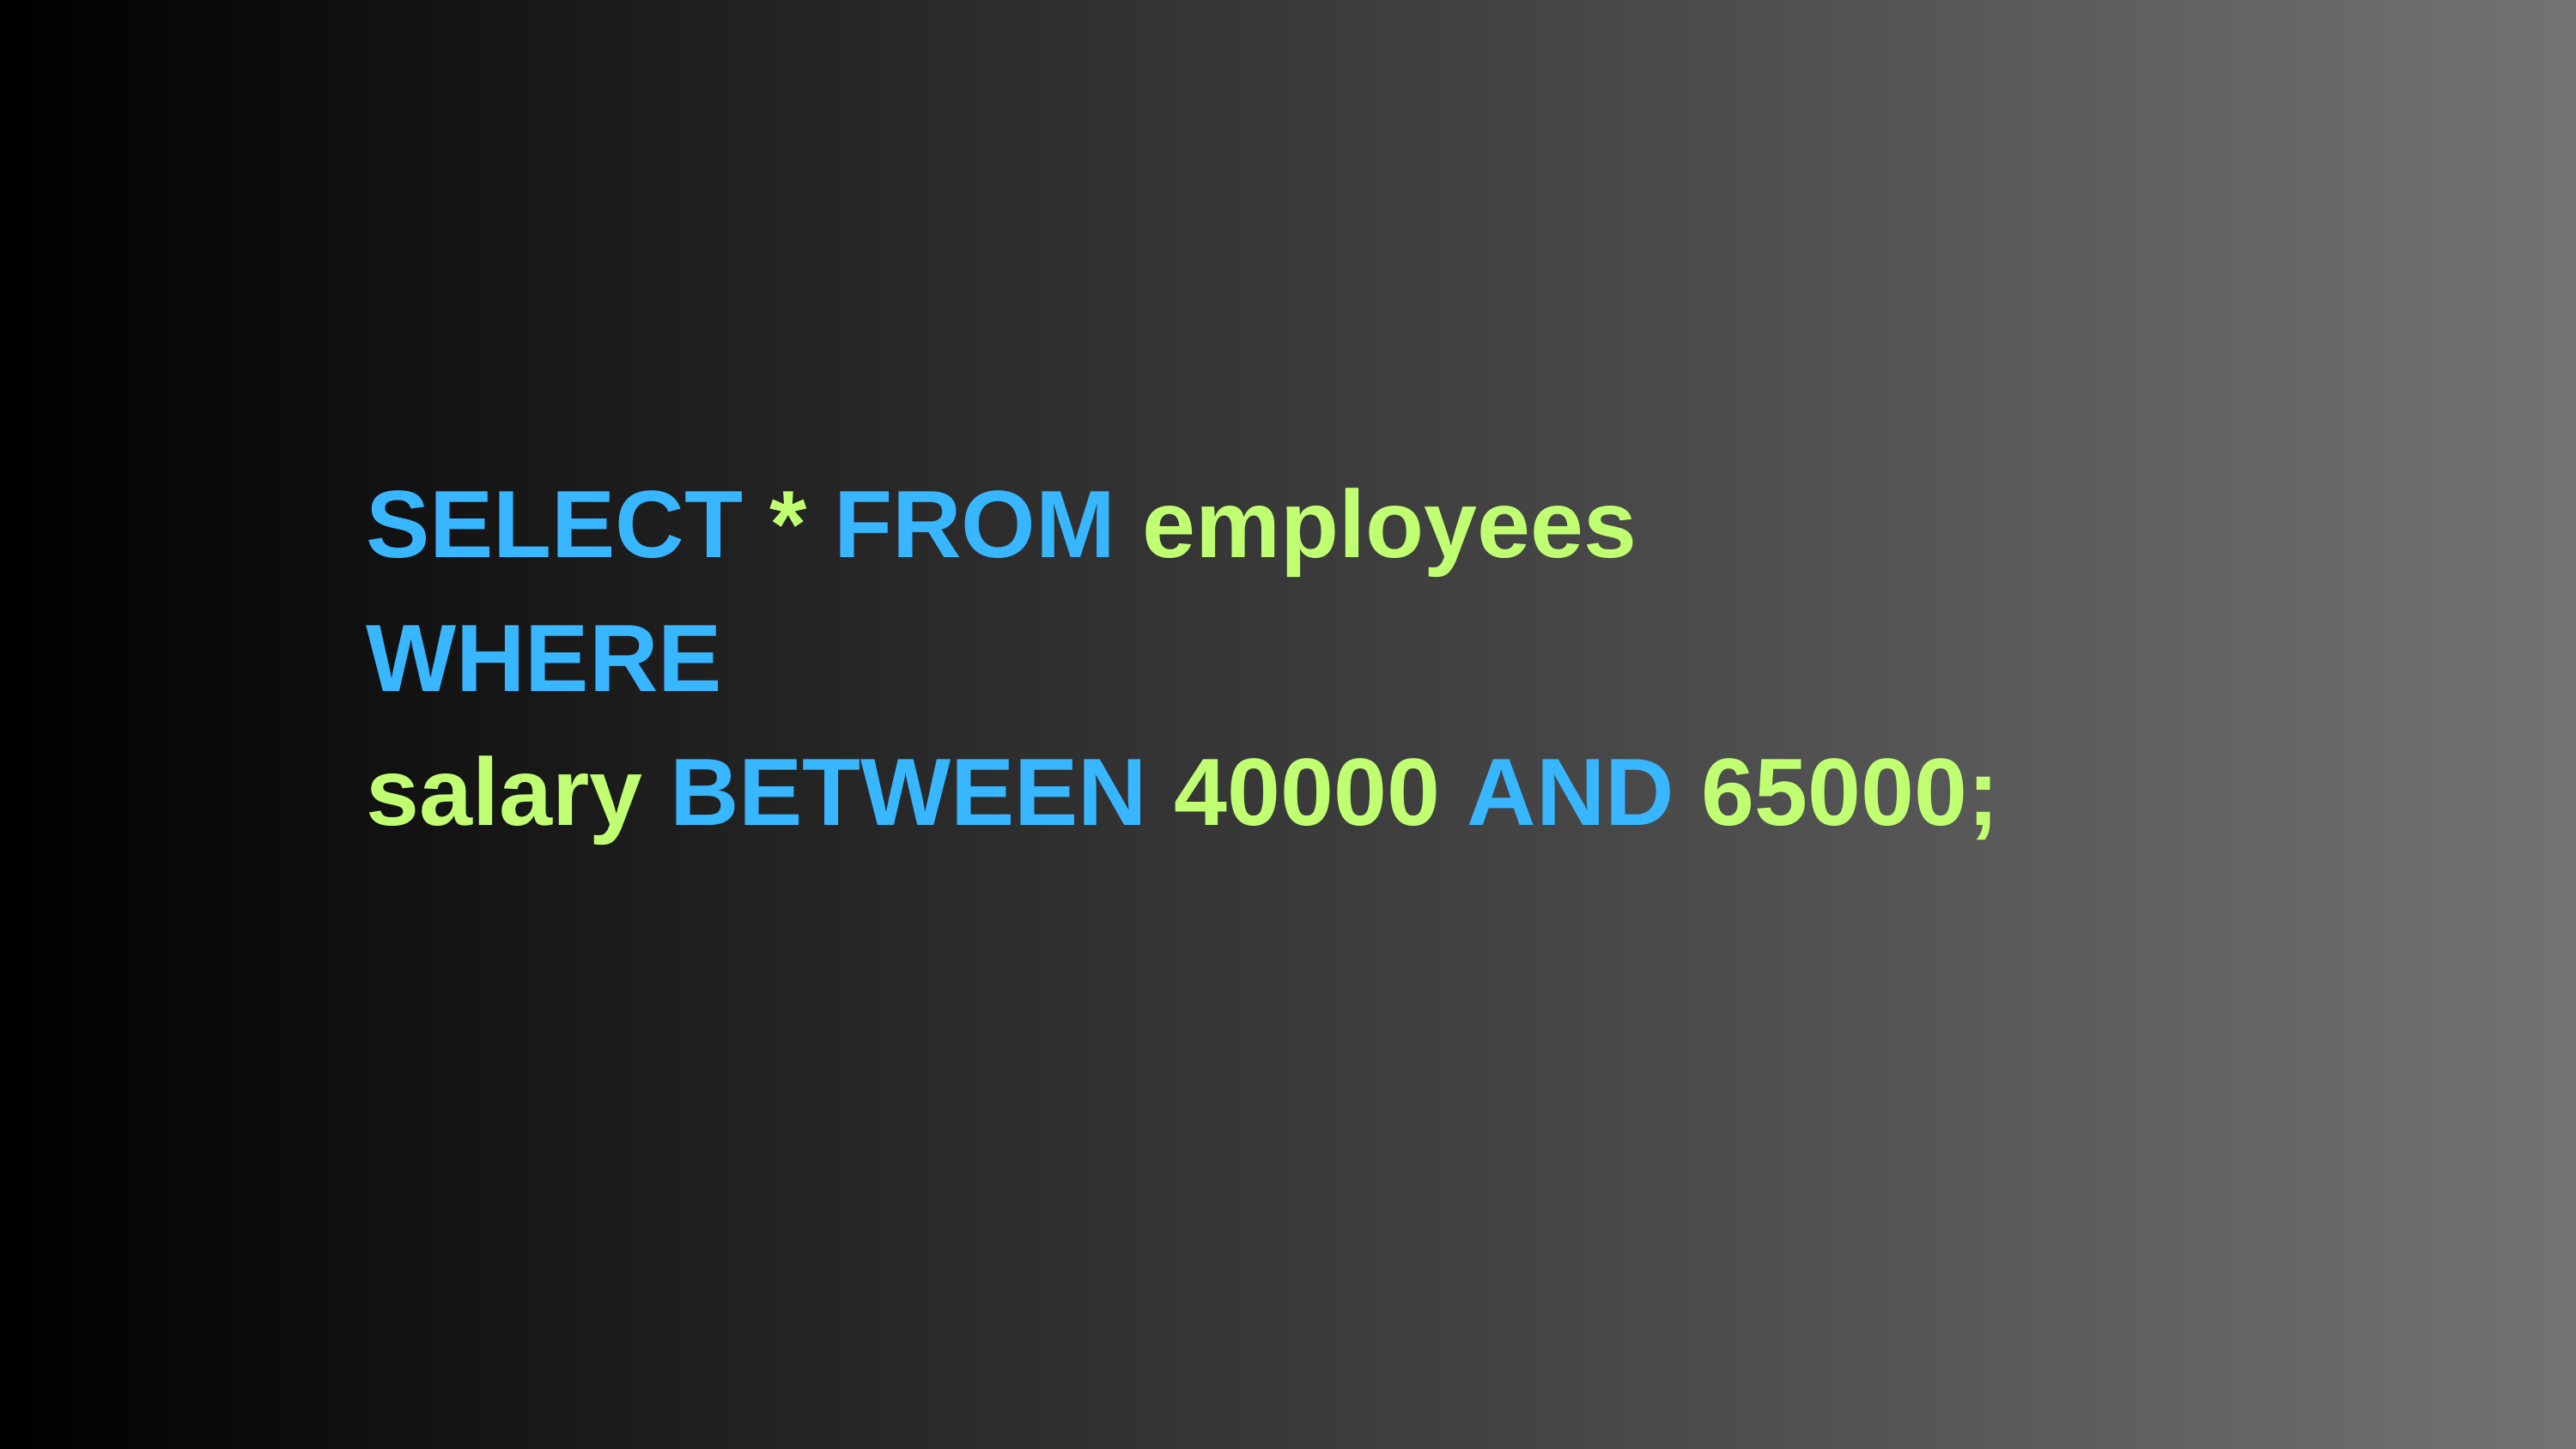

SELECT * FROM employees
WHERE
salary BETWEEN 40000 AND 65000;